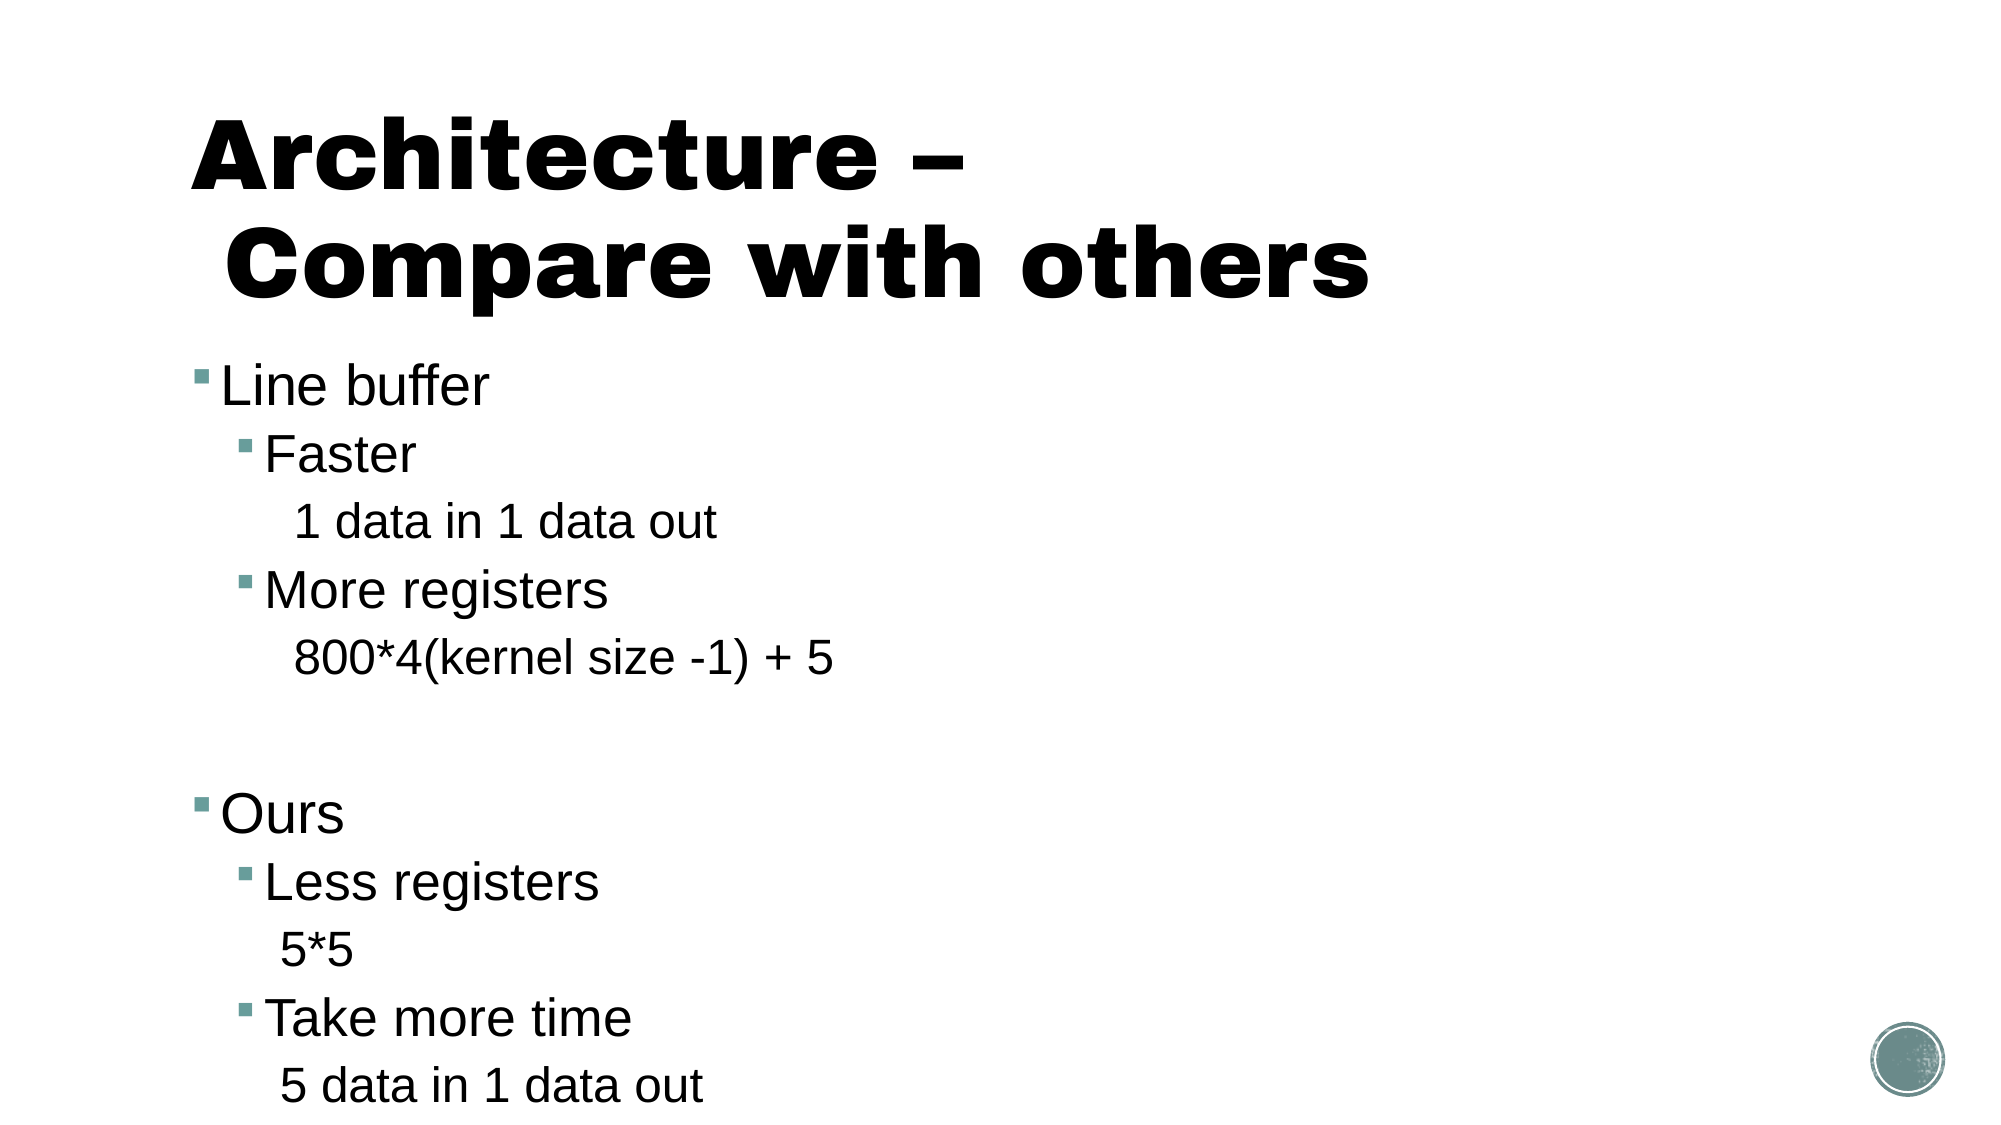

# Architecture – Compare with others
Line buffer
Faster
 1 data in 1 data out
More registers
 800*4(kernel size -1) + 5

Ours
Less registers
5*5
Take more time
5 data in 1 data out